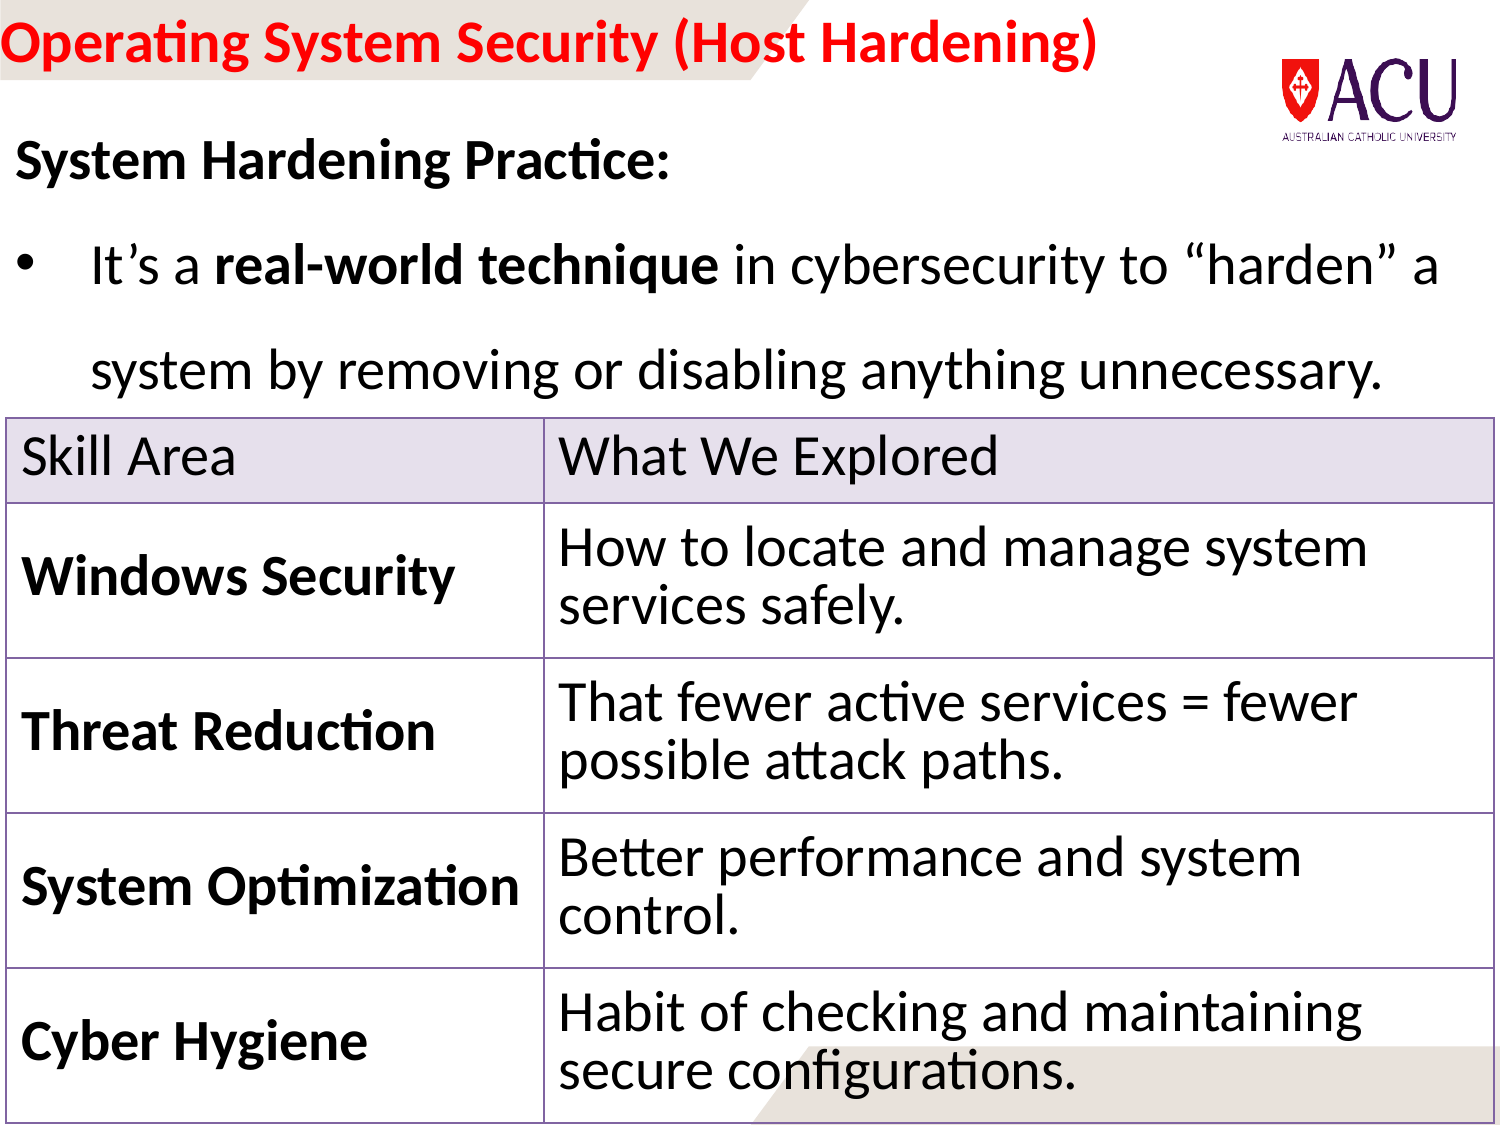

# Operating System Security (Host Hardening)
System Hardening Practice:
It’s a real-world technique in cybersecurity to “harden” a system by removing or disabling anything unnecessary.
| Skill Area | What We Explored |
| --- | --- |
| Windows Security | How to locate and manage system services safely. |
| Threat Reduction | That fewer active services = fewer possible attack paths. |
| System Optimization | Better performance and system control. |
| Cyber Hygiene | Habit of checking and maintaining secure configurations. |